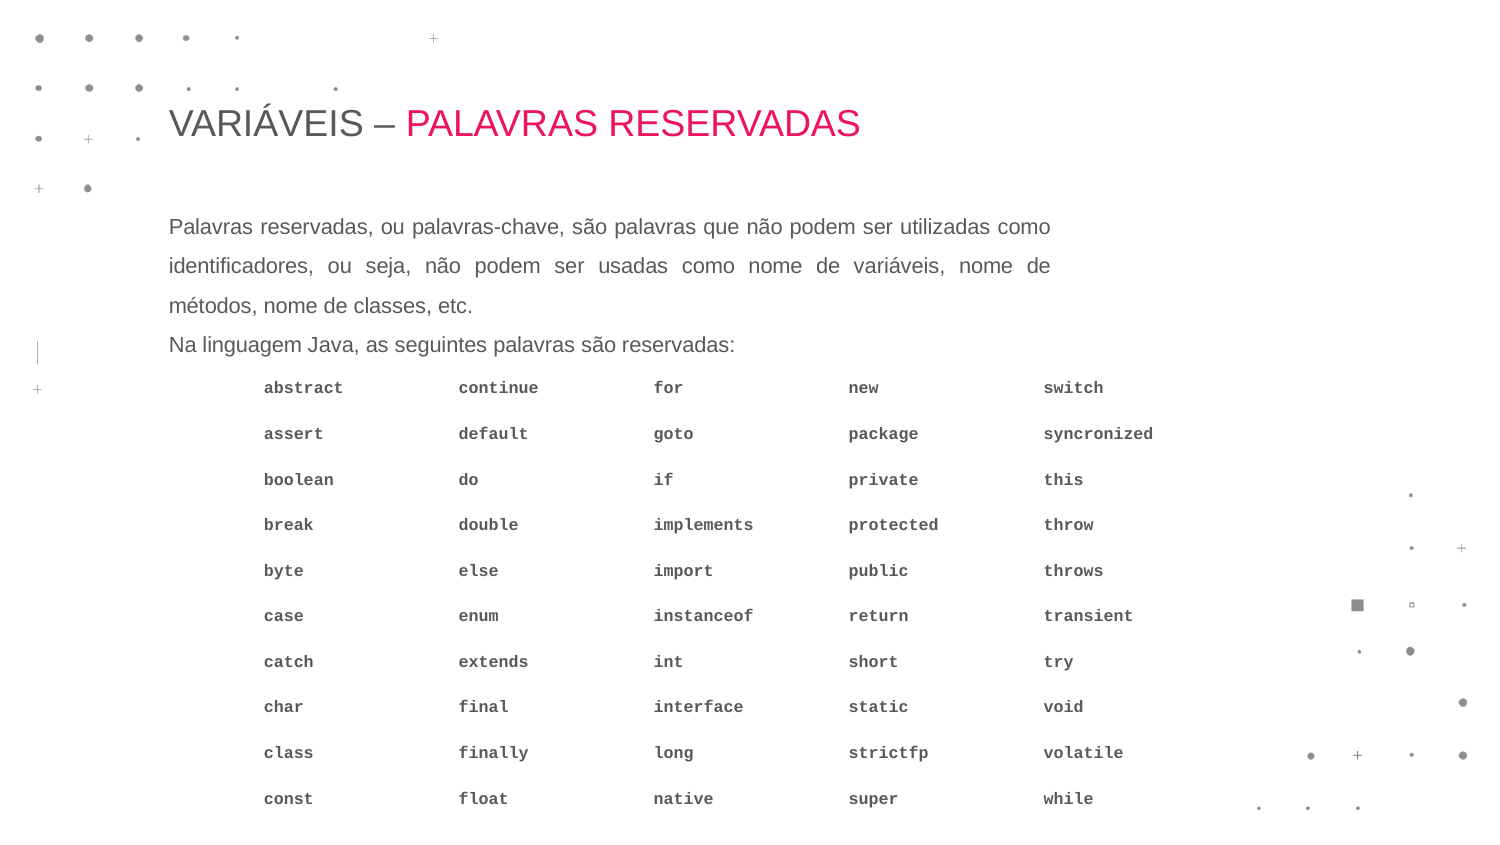

VARIÁVEIS – PALAVRAS RESERVADAS
Palavras reservadas, ou palavras-chave, são palavras que não podem ser utilizadas como identificadores, ou seja, não podem ser usadas como nome de variáveis, nome de métodos, nome de classes, etc.
Na linguagem Java, as seguintes palavras são reservadas:
| abstract | continue | for | new | switch |
| --- | --- | --- | --- | --- |
| assert | default | goto | package | syncronized |
| boolean | do | if | private | this |
| break | double | implements | protected | throw |
| byte | else | import | public | throws |
| case | enum | instanceof | return | transient |
| catch | extends | int | short | try |
| char | final | interface | static | void |
| class | finally | long | strictfp | volatile |
| const | float | native | super | while |